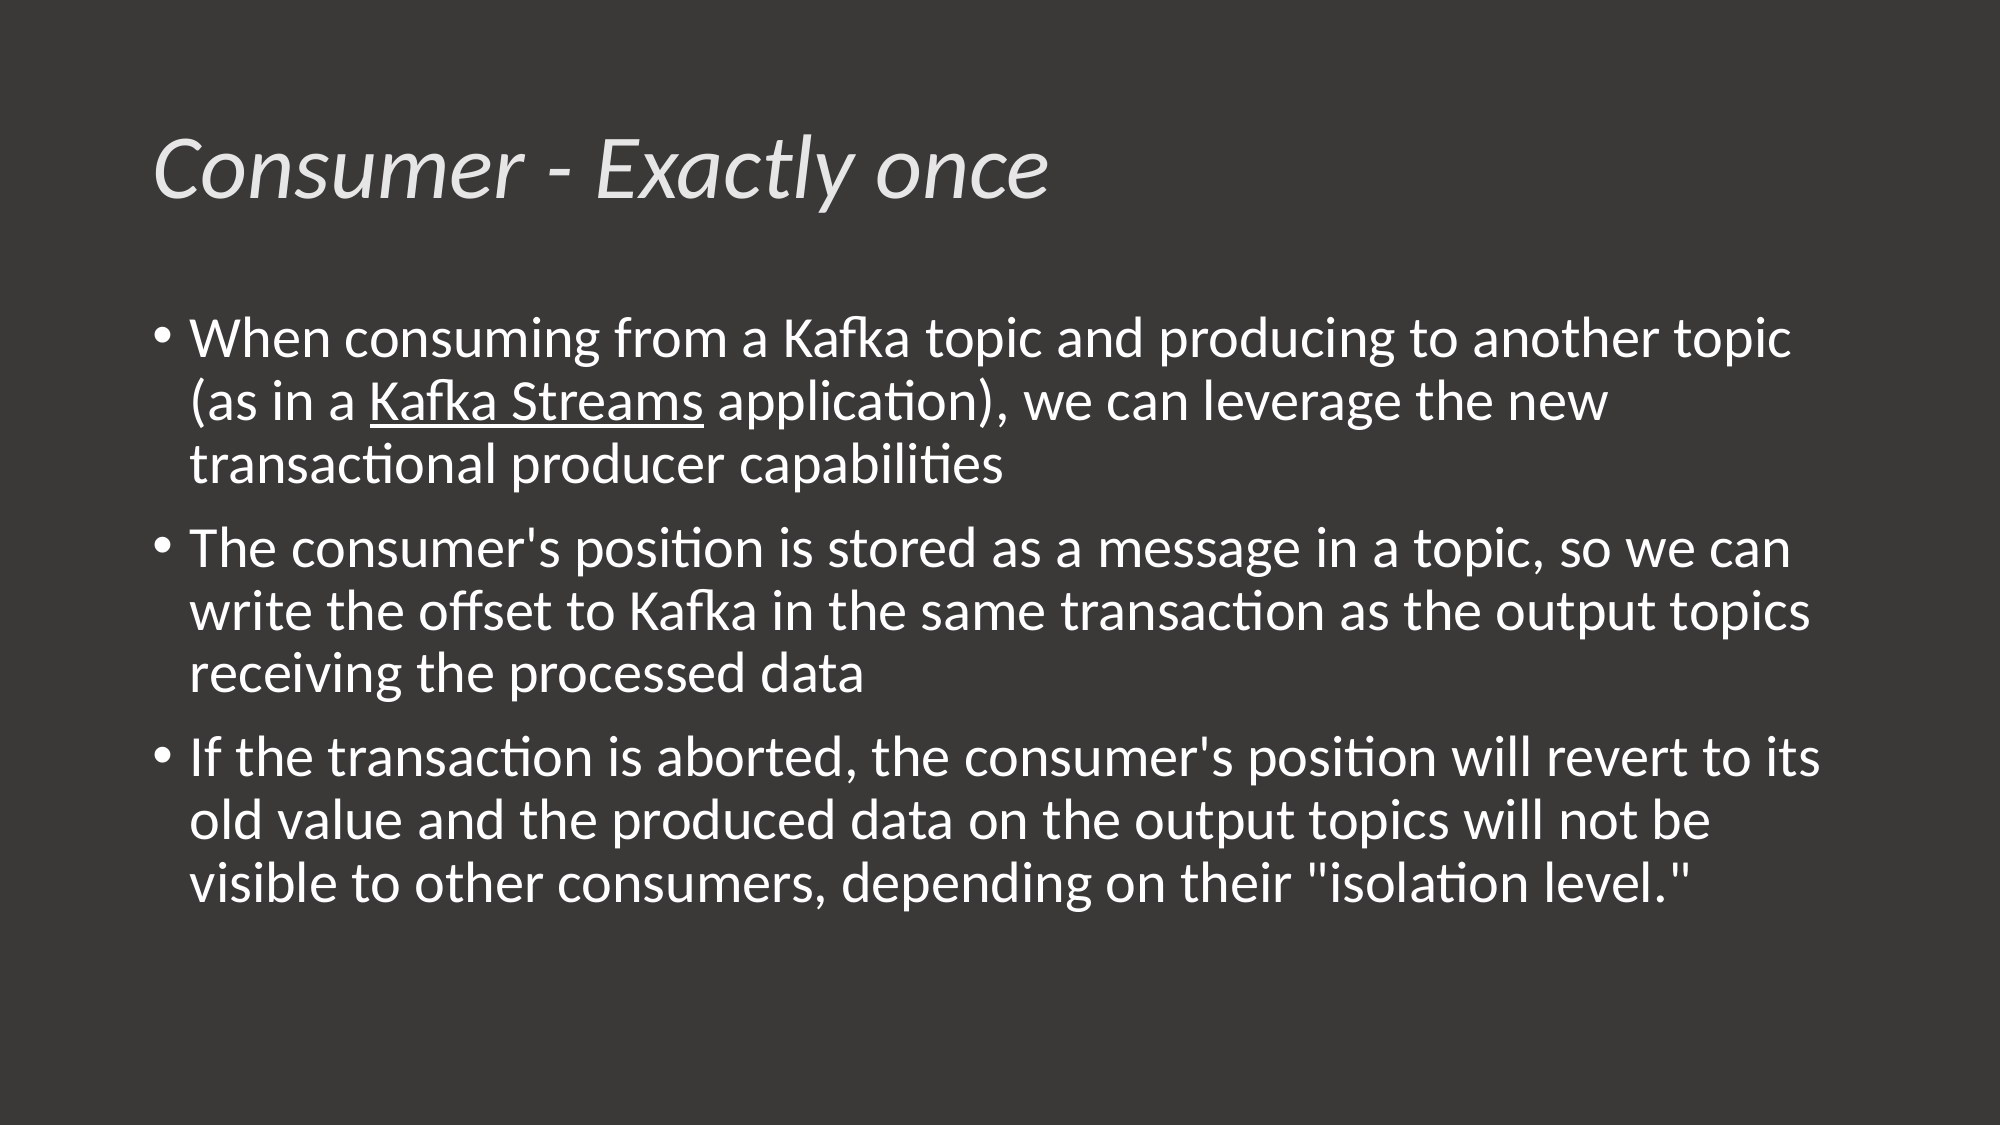

# Consumer - Exactly once
When consuming from a Kafka topic and producing to another topic (as in a Kafka Streams application), we can leverage the new transactional producer capabilities
The consumer's position is stored as a message in a topic, so we can write the offset to Kafka in the same transaction as the output topics receiving the processed data
If the transaction is aborted, the consumer's position will revert to its old value and the produced data on the output topics will not be visible to other consumers, depending on their "isolation level."